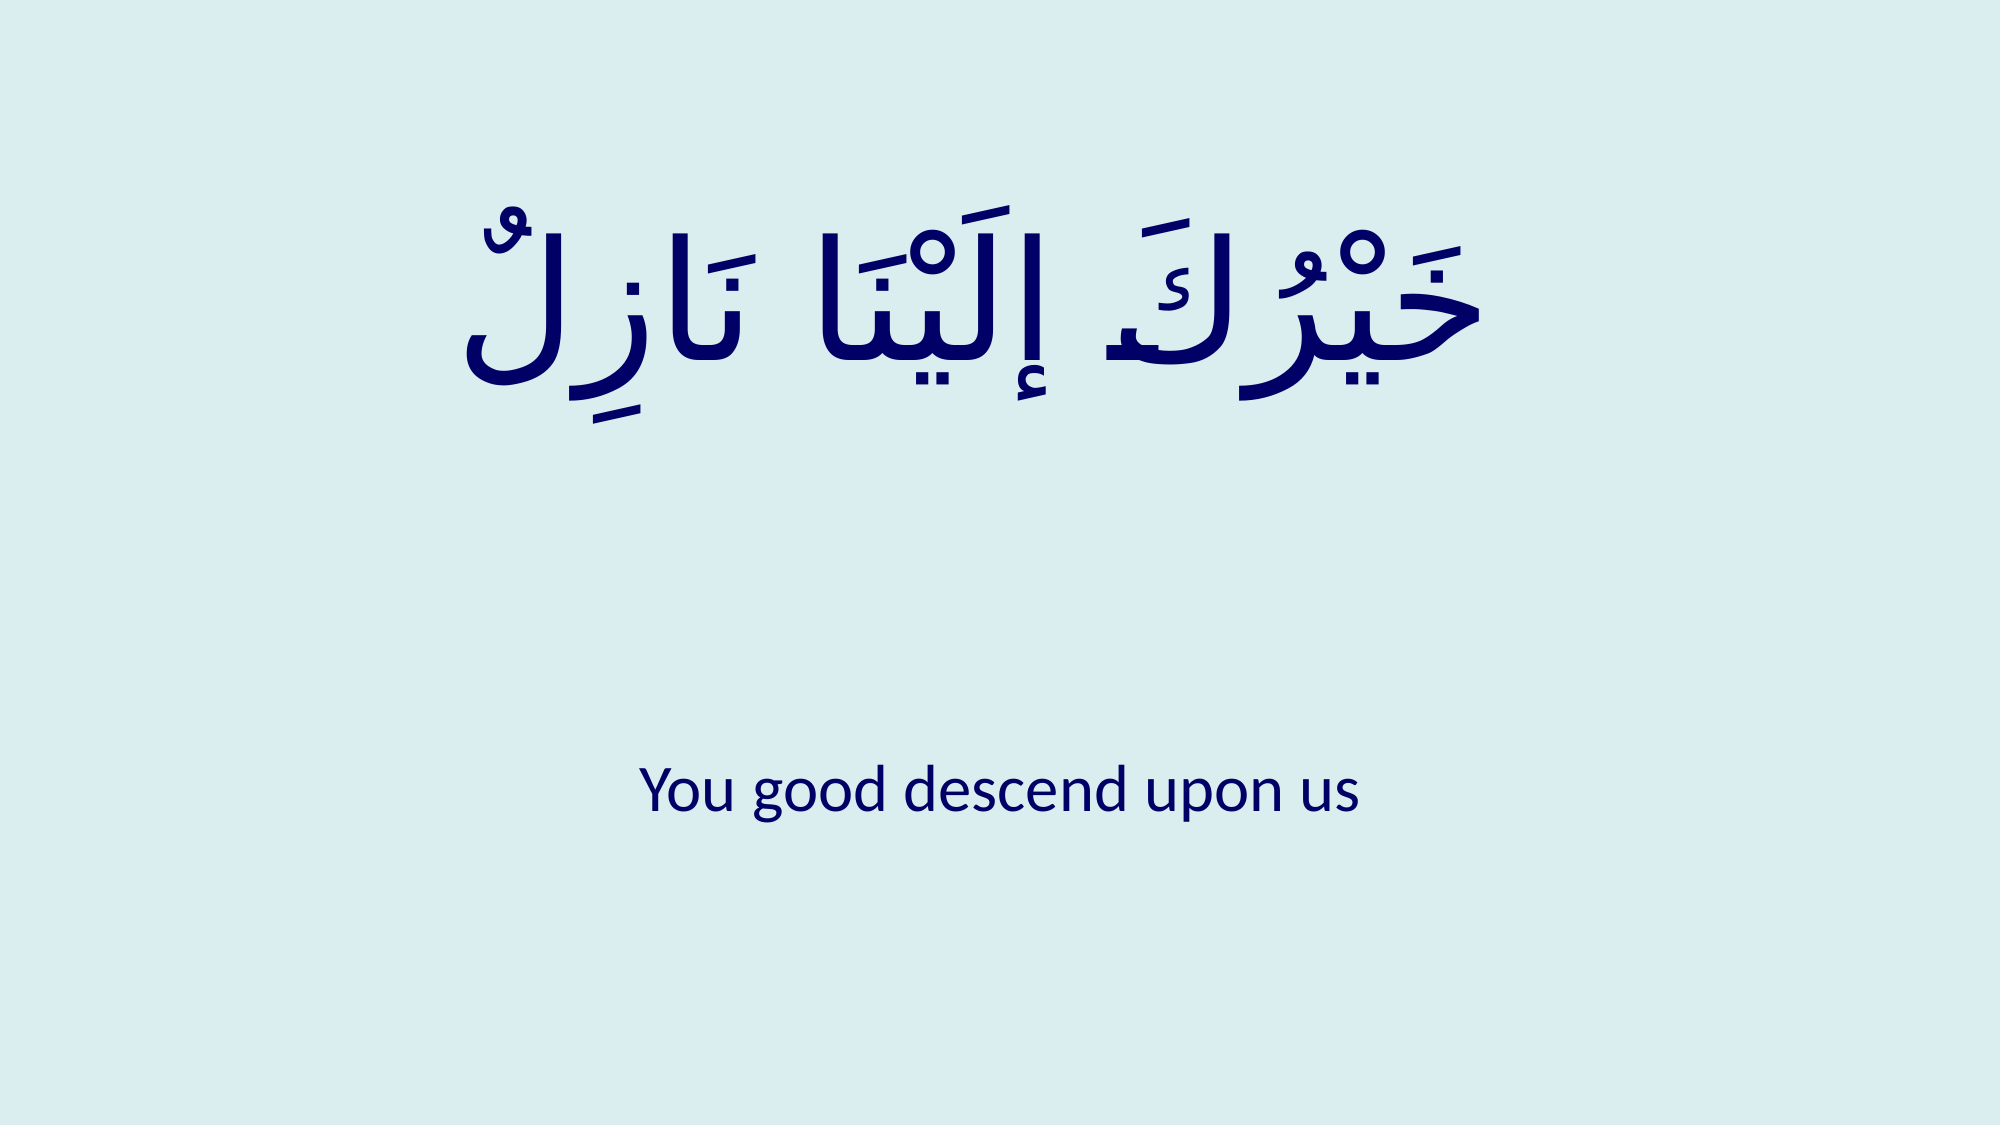

# خَيْرُكَ إلَيْنَا نَازِلٌ
You good descend upon us